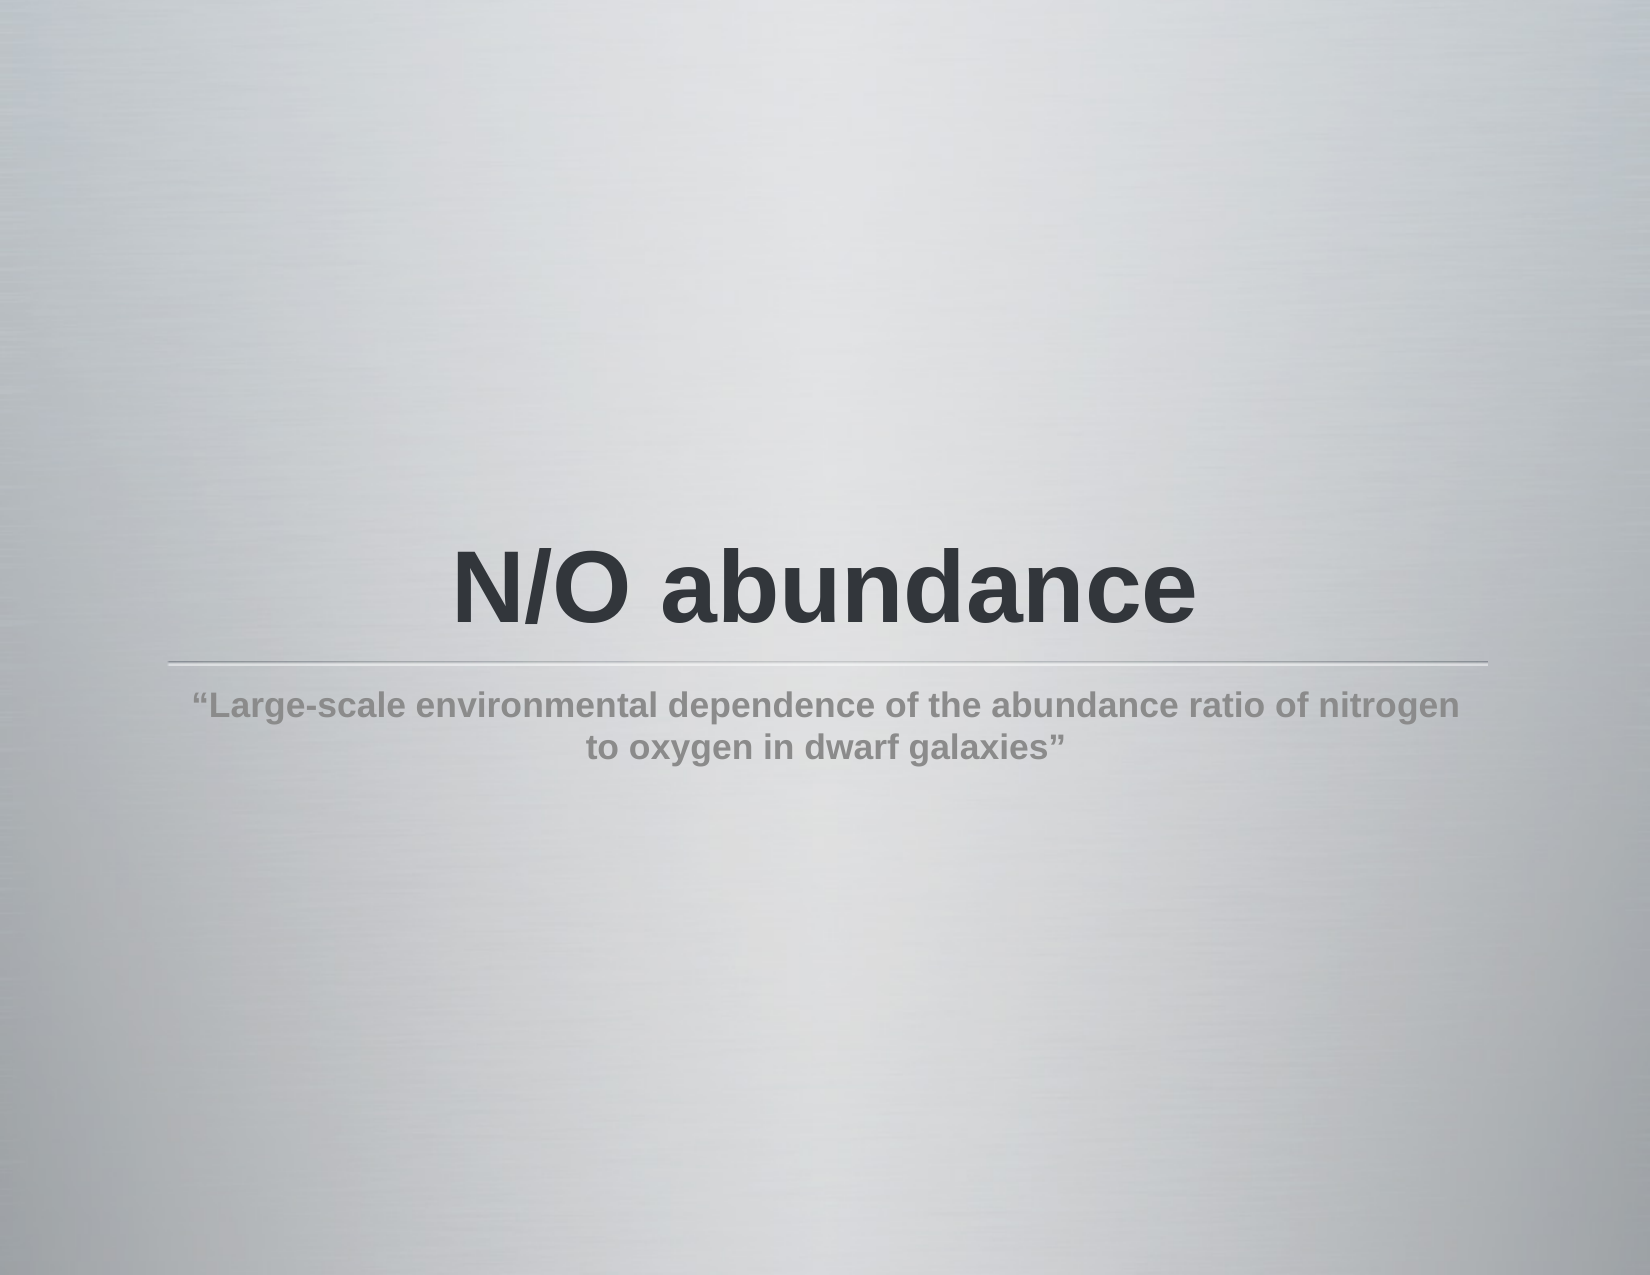

# N/O abundance
“Large-scale environmental dependence of the abundance ratio of nitrogen to oxygen in dwarf galaxies”